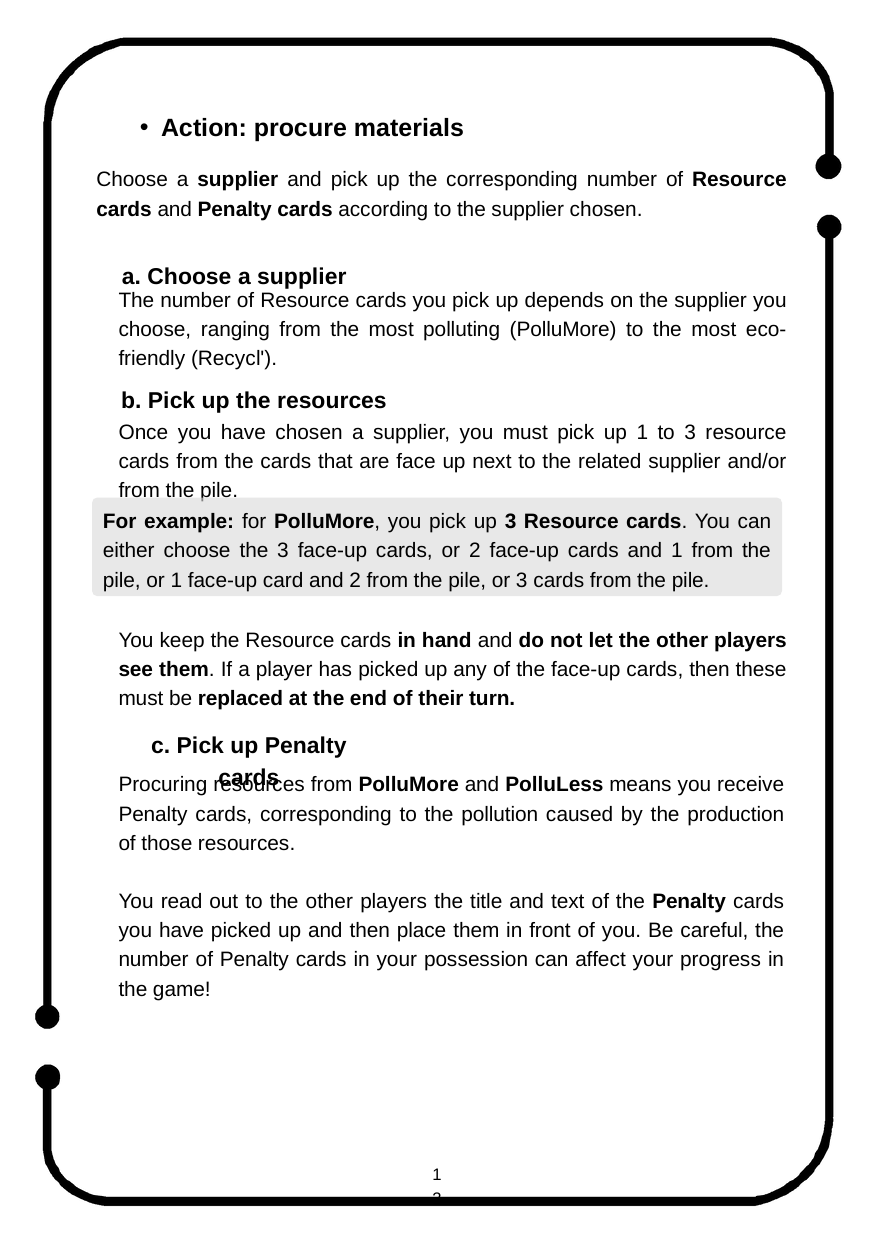

Action: procure materials
Choose a supplier and pick up the corresponding number of Resource cards and Penalty cards according to the supplier chosen.
a. Choose a supplier
The number of Resource cards you pick up depends on the supplier you choose, ranging from the most polluting (PolluMore) to the most eco-friendly (Recycl').
b. Pick up the resources
Once you have chosen a supplier, you must pick up 1 to 3 resource cards from the cards that are face up next to the related supplier and/or from the pile.

For example: for PolluMore, you pick up 3 Resource cards. You can either choose the 3 face-up cards, or 2 face-up cards and 1 from the pile, or 1 face-up card and 2 from the pile, or 3 cards from the pile.
You keep the Resource cards in hand and do not let the other players see them. If a player has picked up any of the face-up cards, then these must be replaced at the end of their turn.
c. Pick up Penalty cards
Procuring resources from PolluMore and PolluLess means you receive Penalty cards, corresponding to the pollution caused by the production of those resources.

You read out to the other players the title and text of the Penalty cards you have picked up and then place them in front of you. Be careful, the number of Penalty cards in your possession can affect your progress in the game!
13